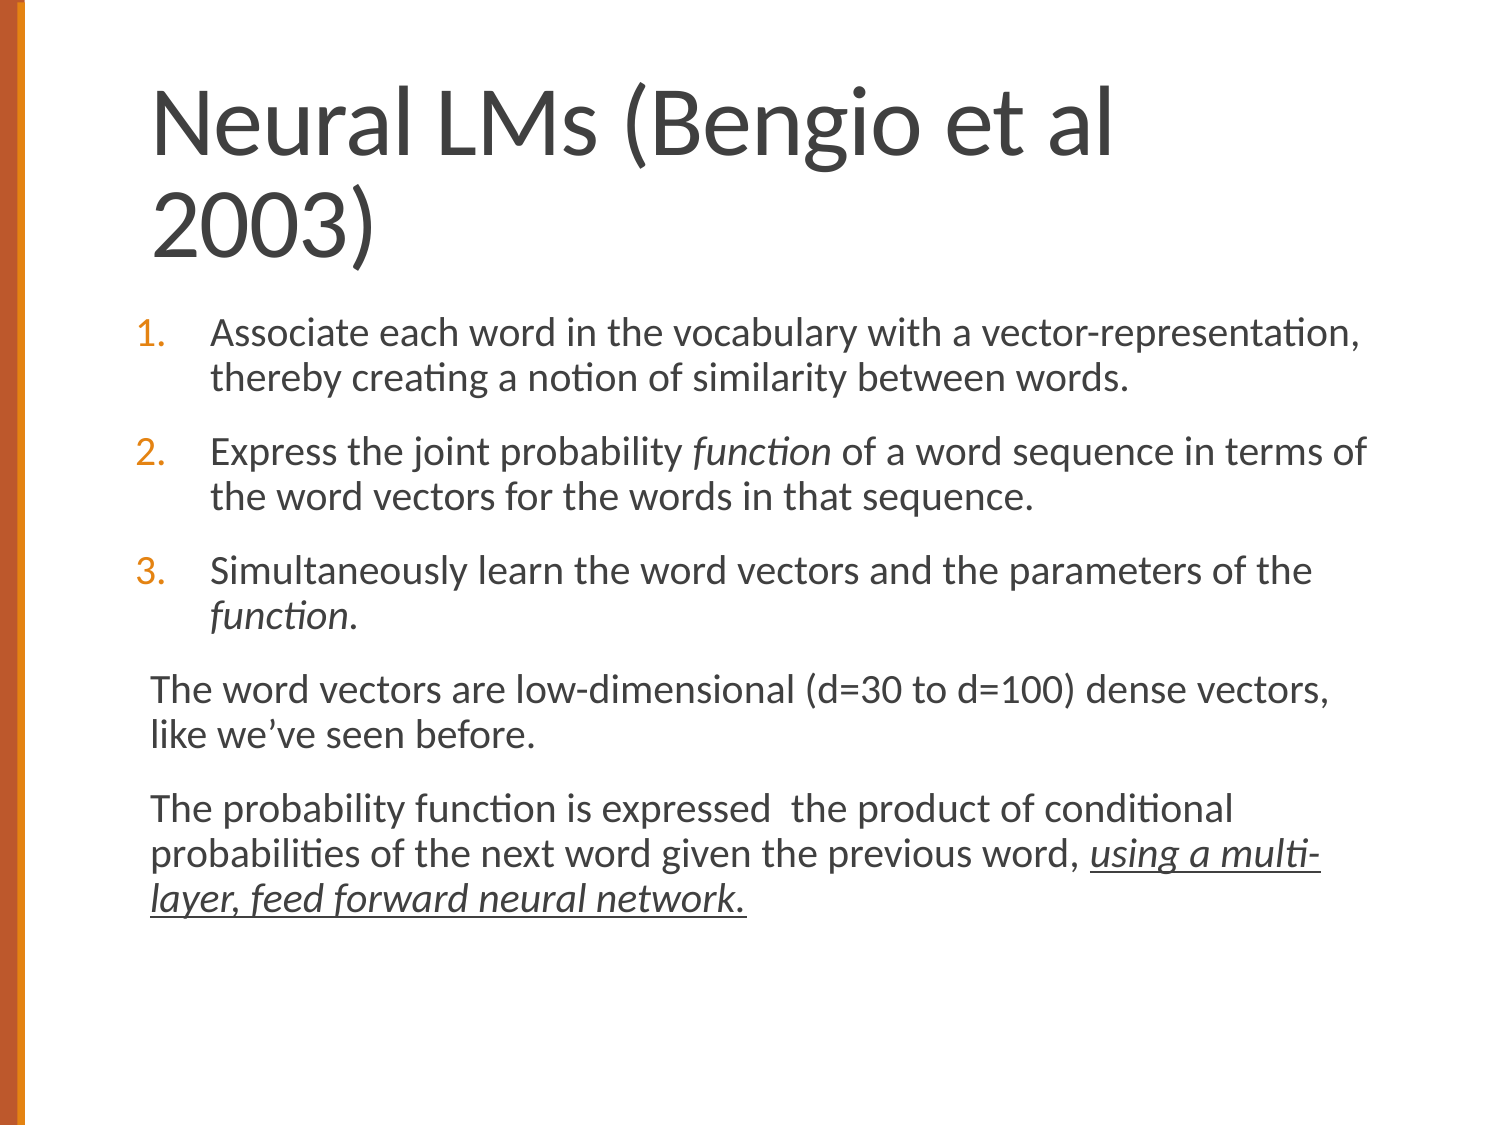

# Neural LMs (Bengio et al 2003)
Associate each word in the vocabulary with a vector-representation, thereby creating a notion of similarity between words.
Express the joint probability function of a word sequence in terms of the word vectors for the words in that sequence.
Simultaneously learn the word vectors and the parameters of the function.
The word vectors are low-dimensional (d=30 to d=100) dense vectors, like we’ve seen before.
The probability function is expressed  the product of conditional probabilities of the next word given the previous word, using a multi-layer, feed forward neural network.